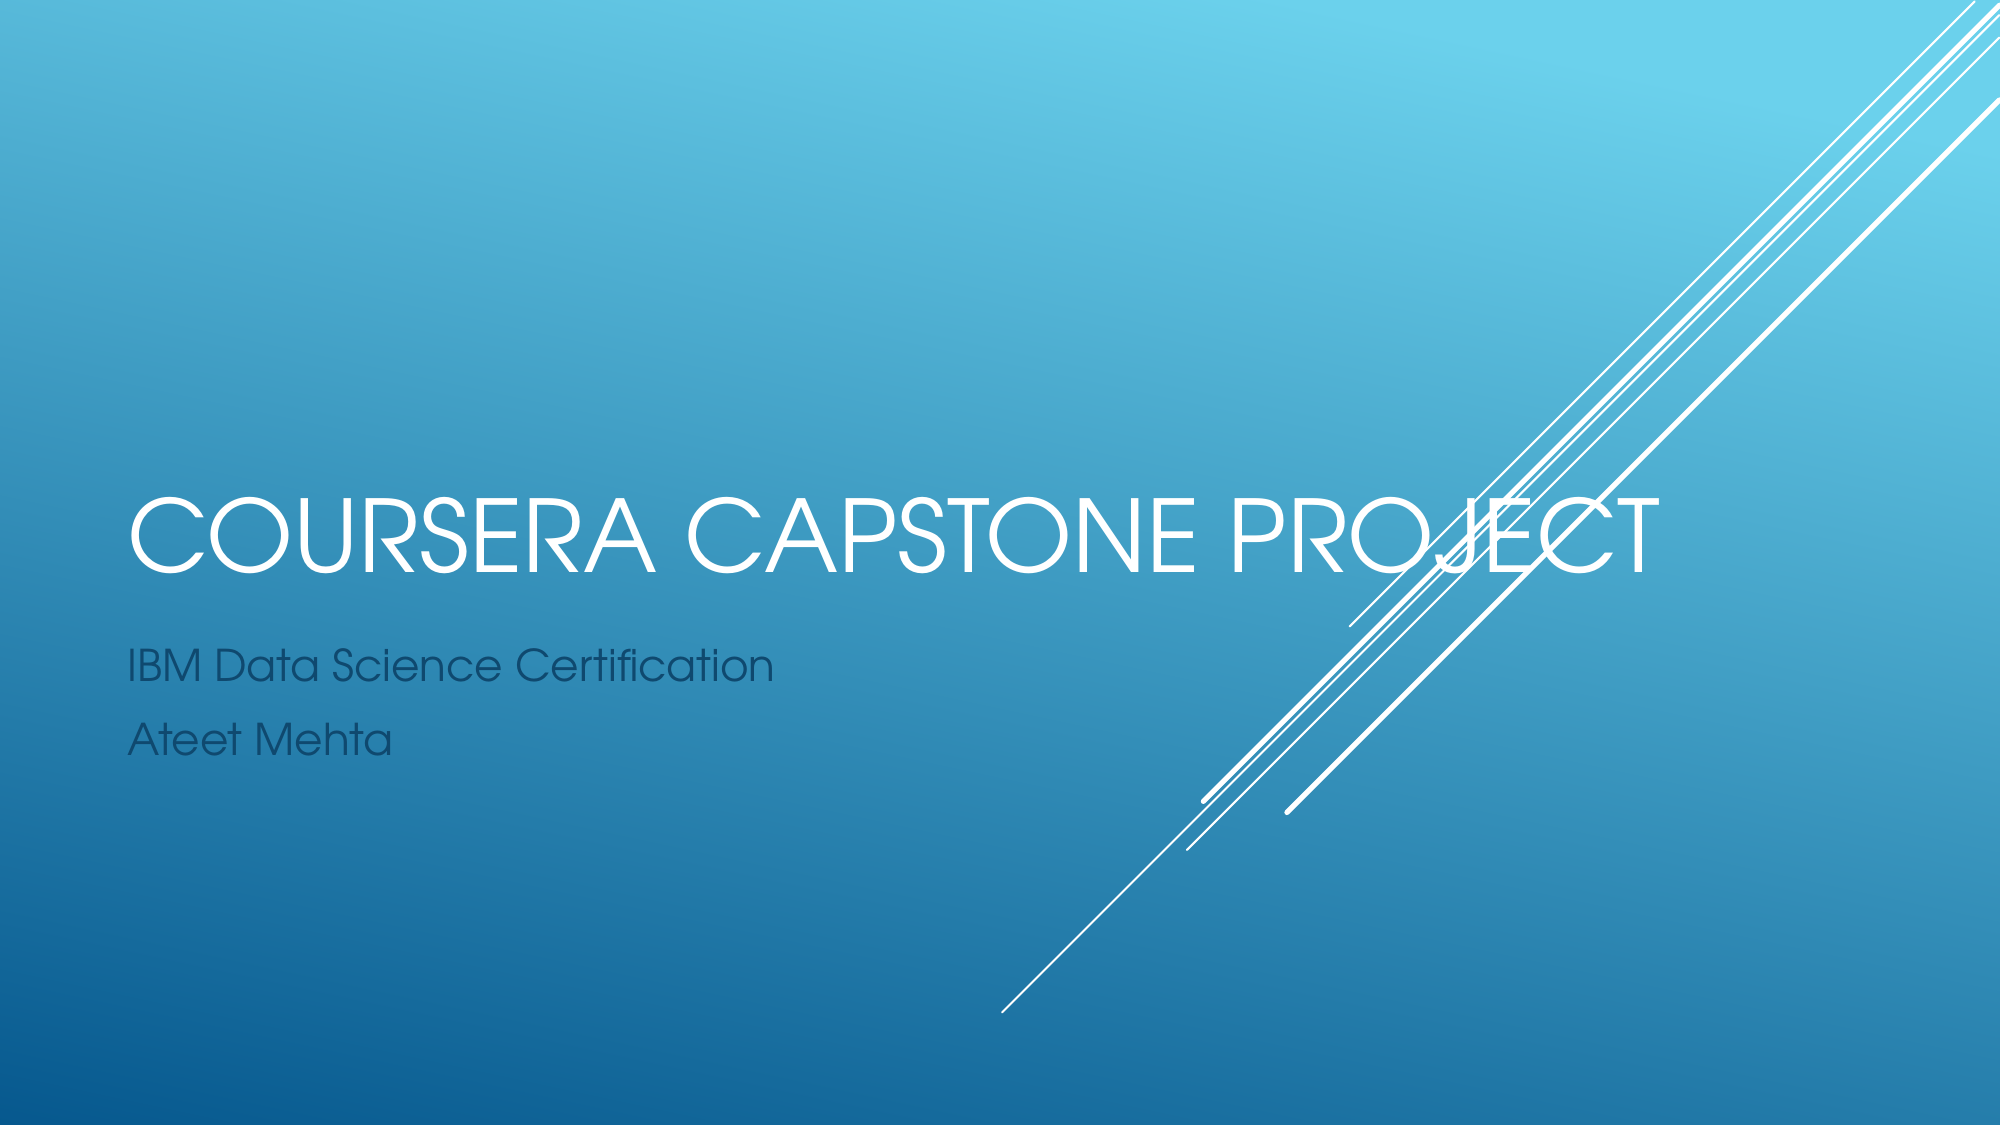

# Coursera capstone project
IBM Data Science Certification
Ateet Mehta